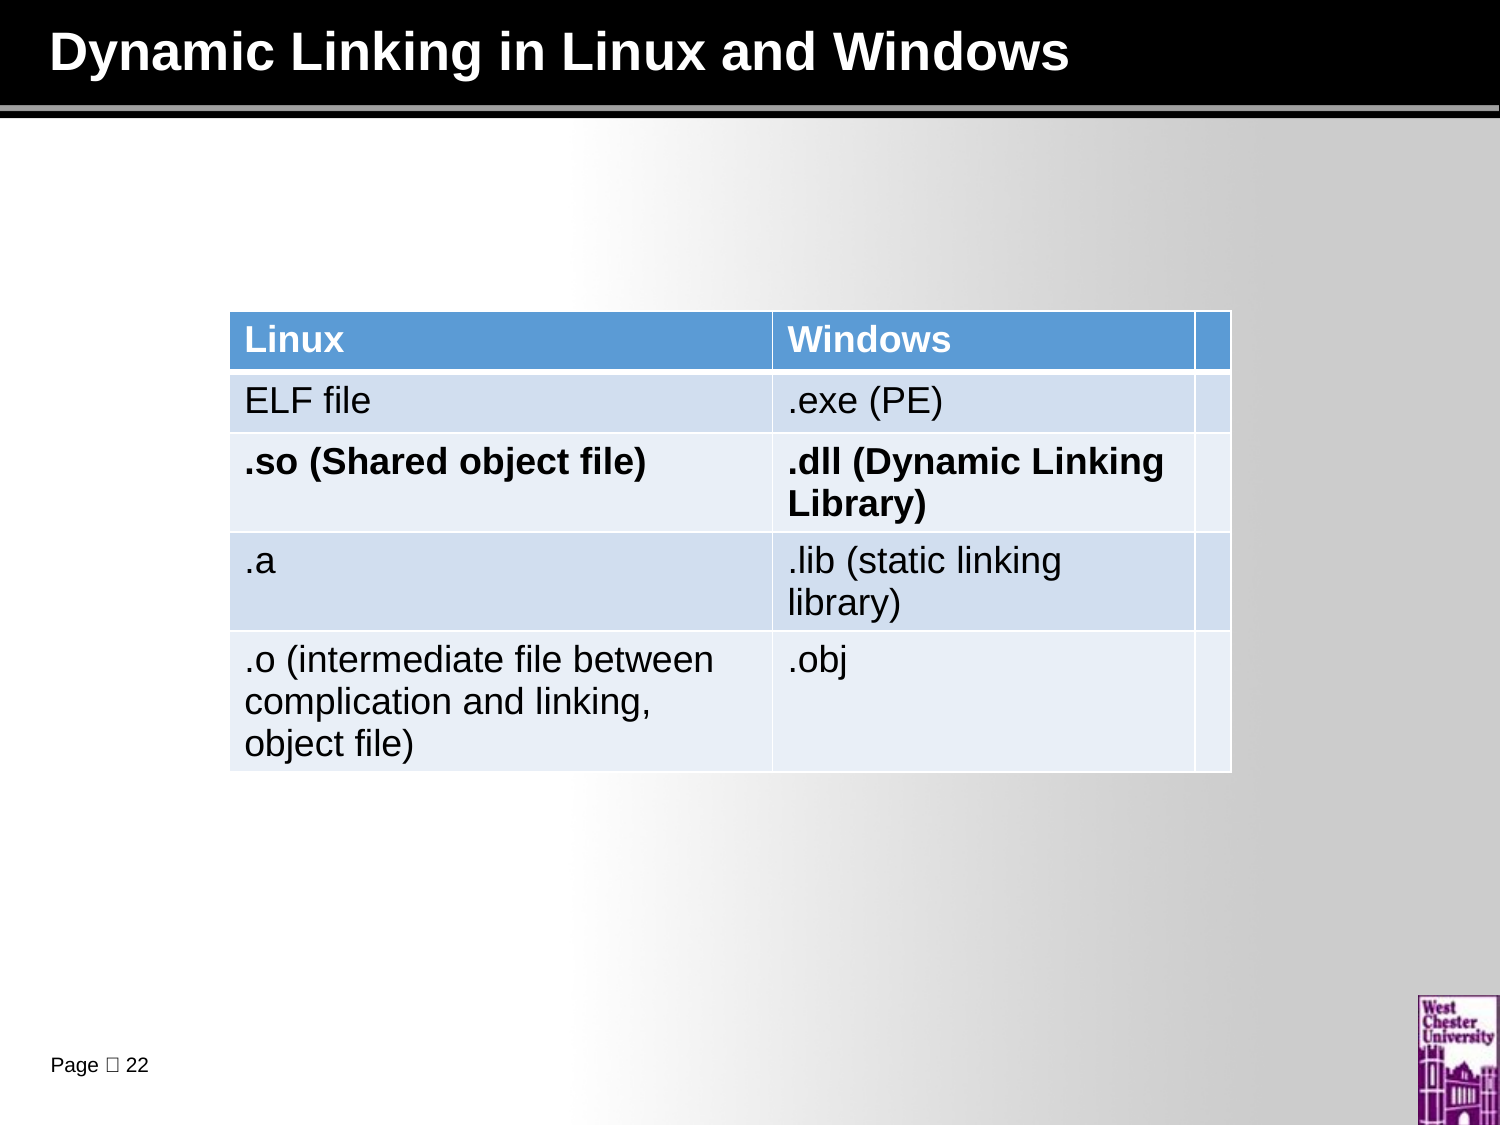

# Dynamic Linking in Linux and Windows

| Linux | Windows |  |
| --- | --- | --- |
| ELF file | .exe (PE) |  |
| .so (Shared object file) | .dll (Dynamic Linking Library) |  |
| .a | .lib (static linking library) |  |
| .o (intermediate file between complication and linking, object file) | .obj |  |